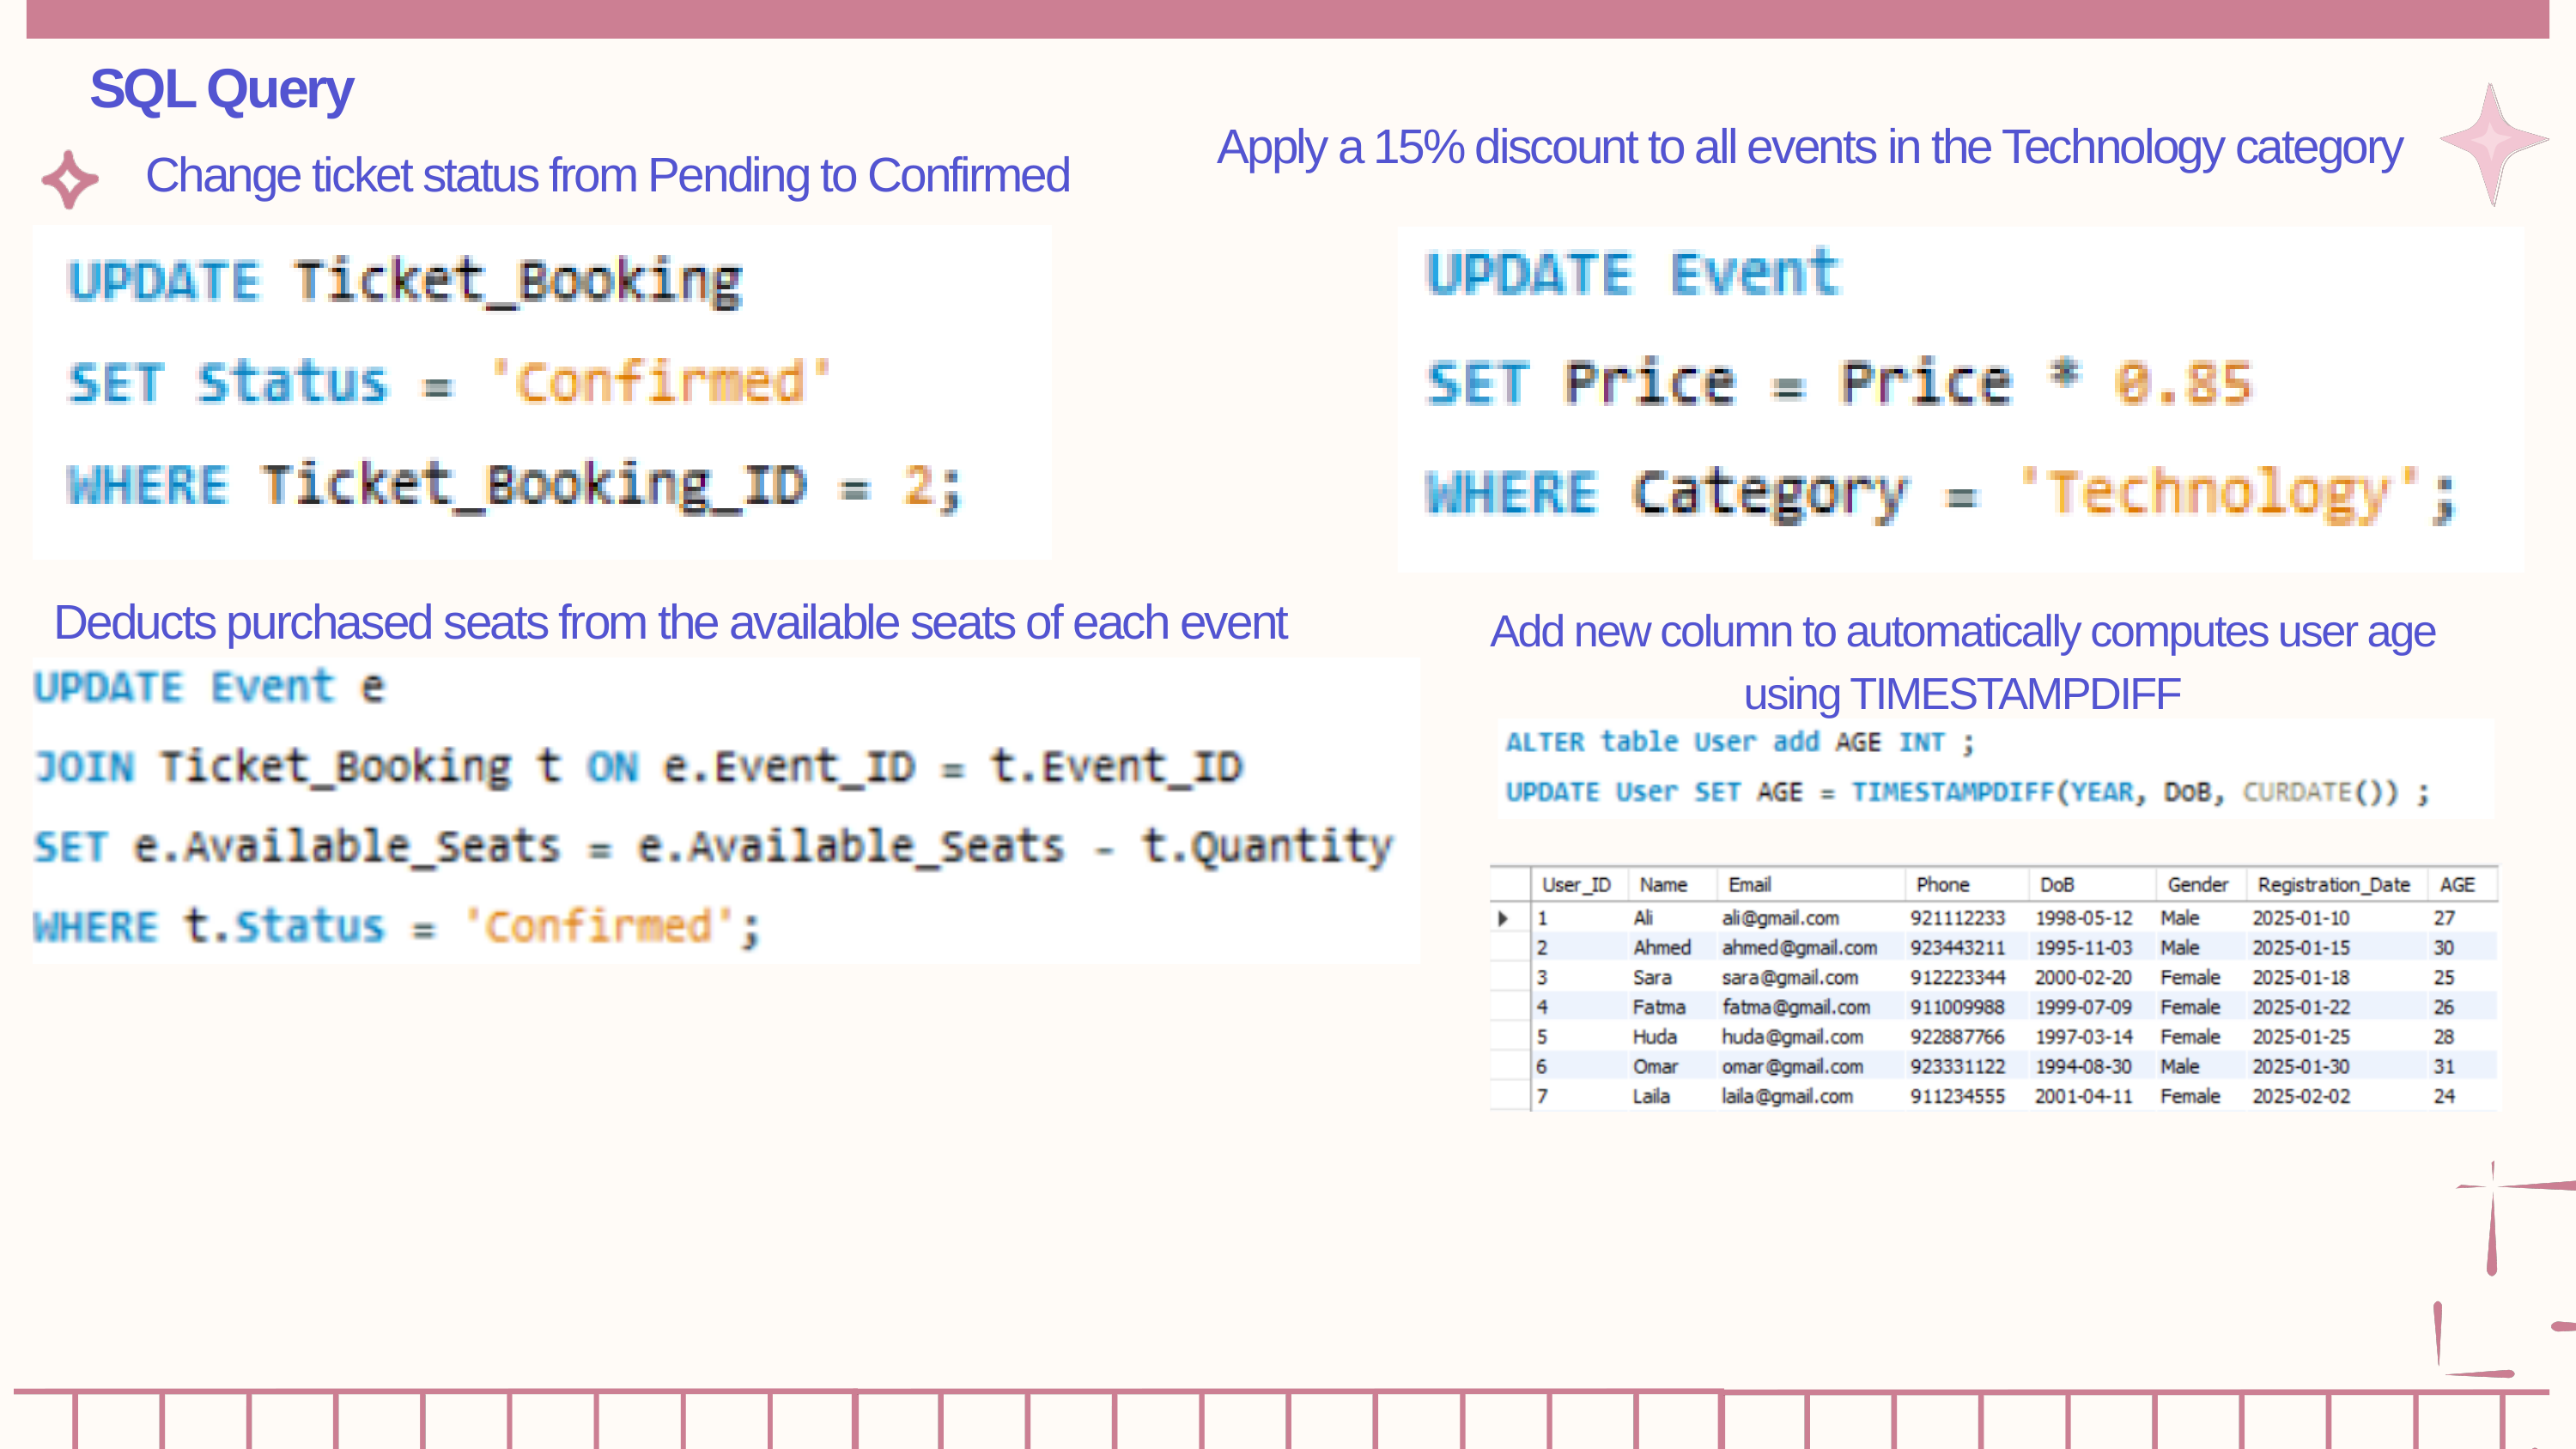

SQL Query

Apply a 15% discount to all events in the Technology category
 Change ticket status from Pending to Confirmed

Deducts purchased seats from the available seats of each event
Add new column to automatically computes user age using TIMESTAMPDIFF